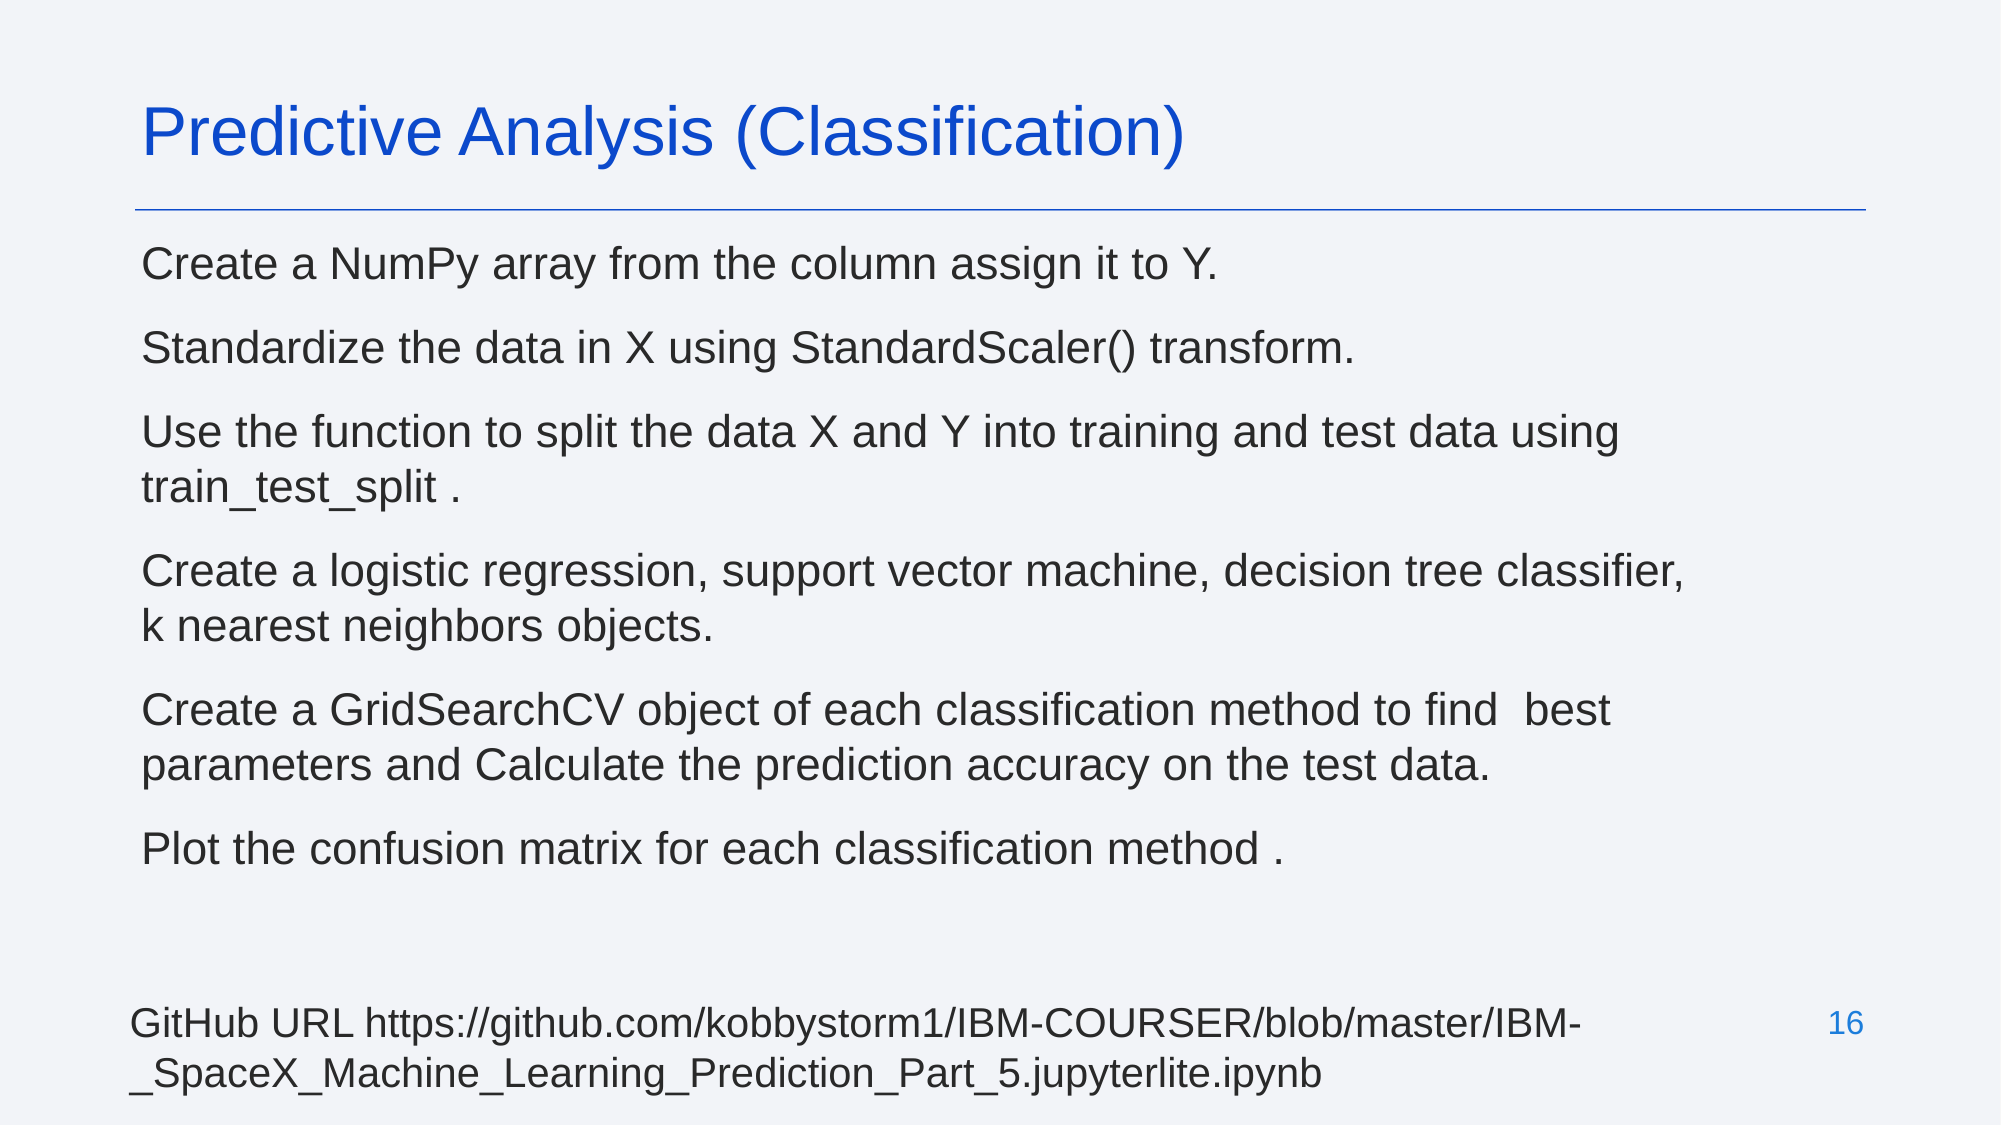

Predictive Analysis (Classification)
Create a NumPy array from the column assign it to Y.
Standardize the data in X using StandardScaler() transform.
Use the function to split the data X and Y into training and test data using train_test_split .
Create a logistic regression, support vector machine, decision tree classifier, k nearest neighbors objects.
Create a GridSearchCV object of each classification method to find  best parameters and Calculate the prediction accuracy on the test data.
Plot the confusion matrix for each classification method .

GitHub URL https://github.com/kobbystorm1/IBM-COURSER/blob/master/IBM-_SpaceX_Machine_Learning_Prediction_Part_5.jupyterlite.ipynb
16